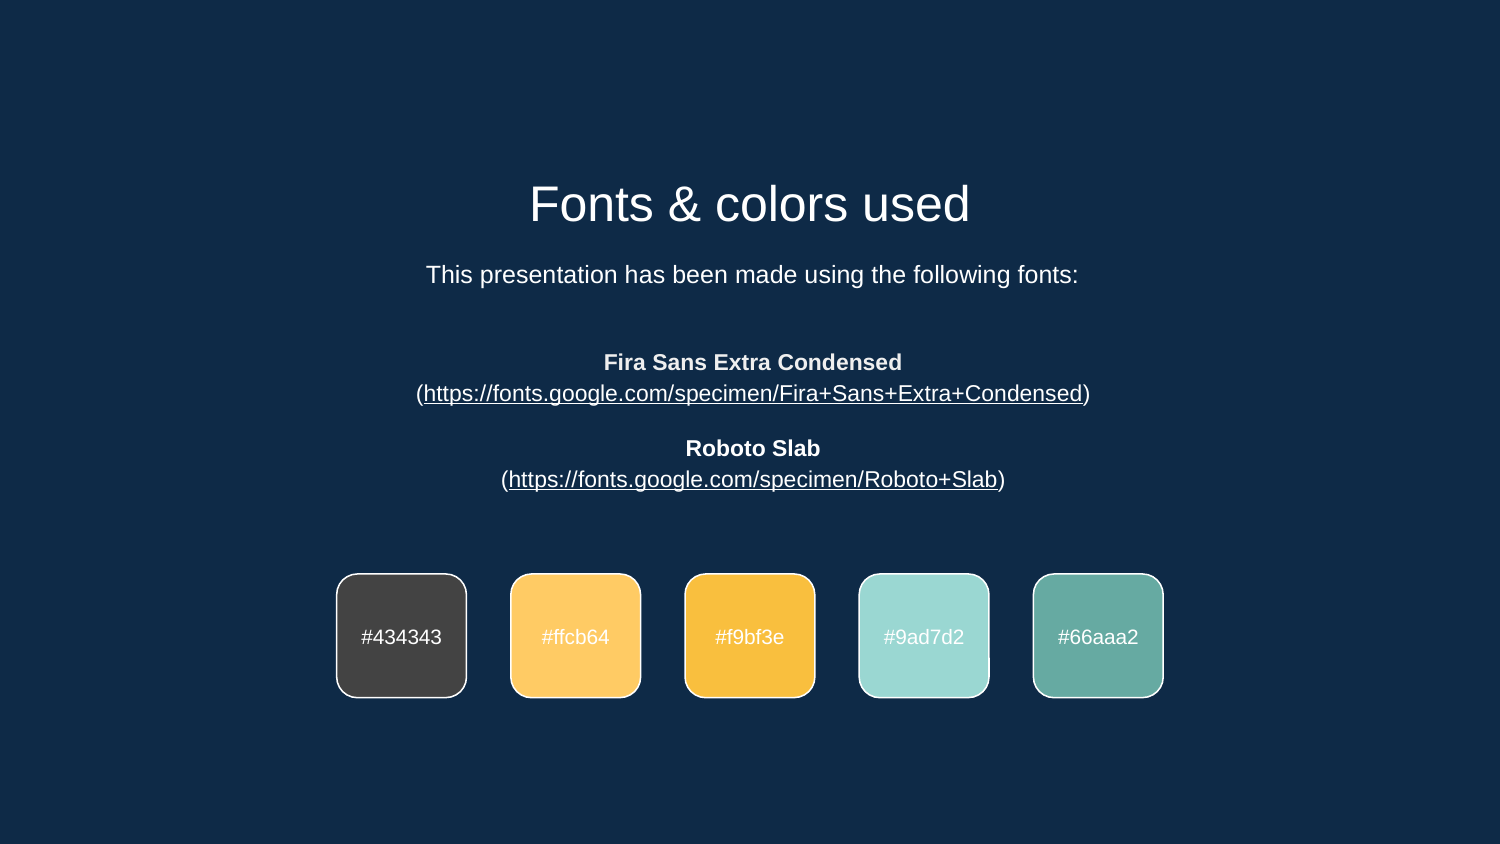

Fonts & colors used
This presentation has been made using the following fonts:

Fira Sans Extra Condensed
(https://fonts.google.com/specimen/Fira+Sans+Extra+Condensed)

Roboto Slab
(https://fonts.google.com/specimen/Roboto+Slab)

#434343
#ffcb64
#f9bf3e
#9ad7d2
#66aaa2